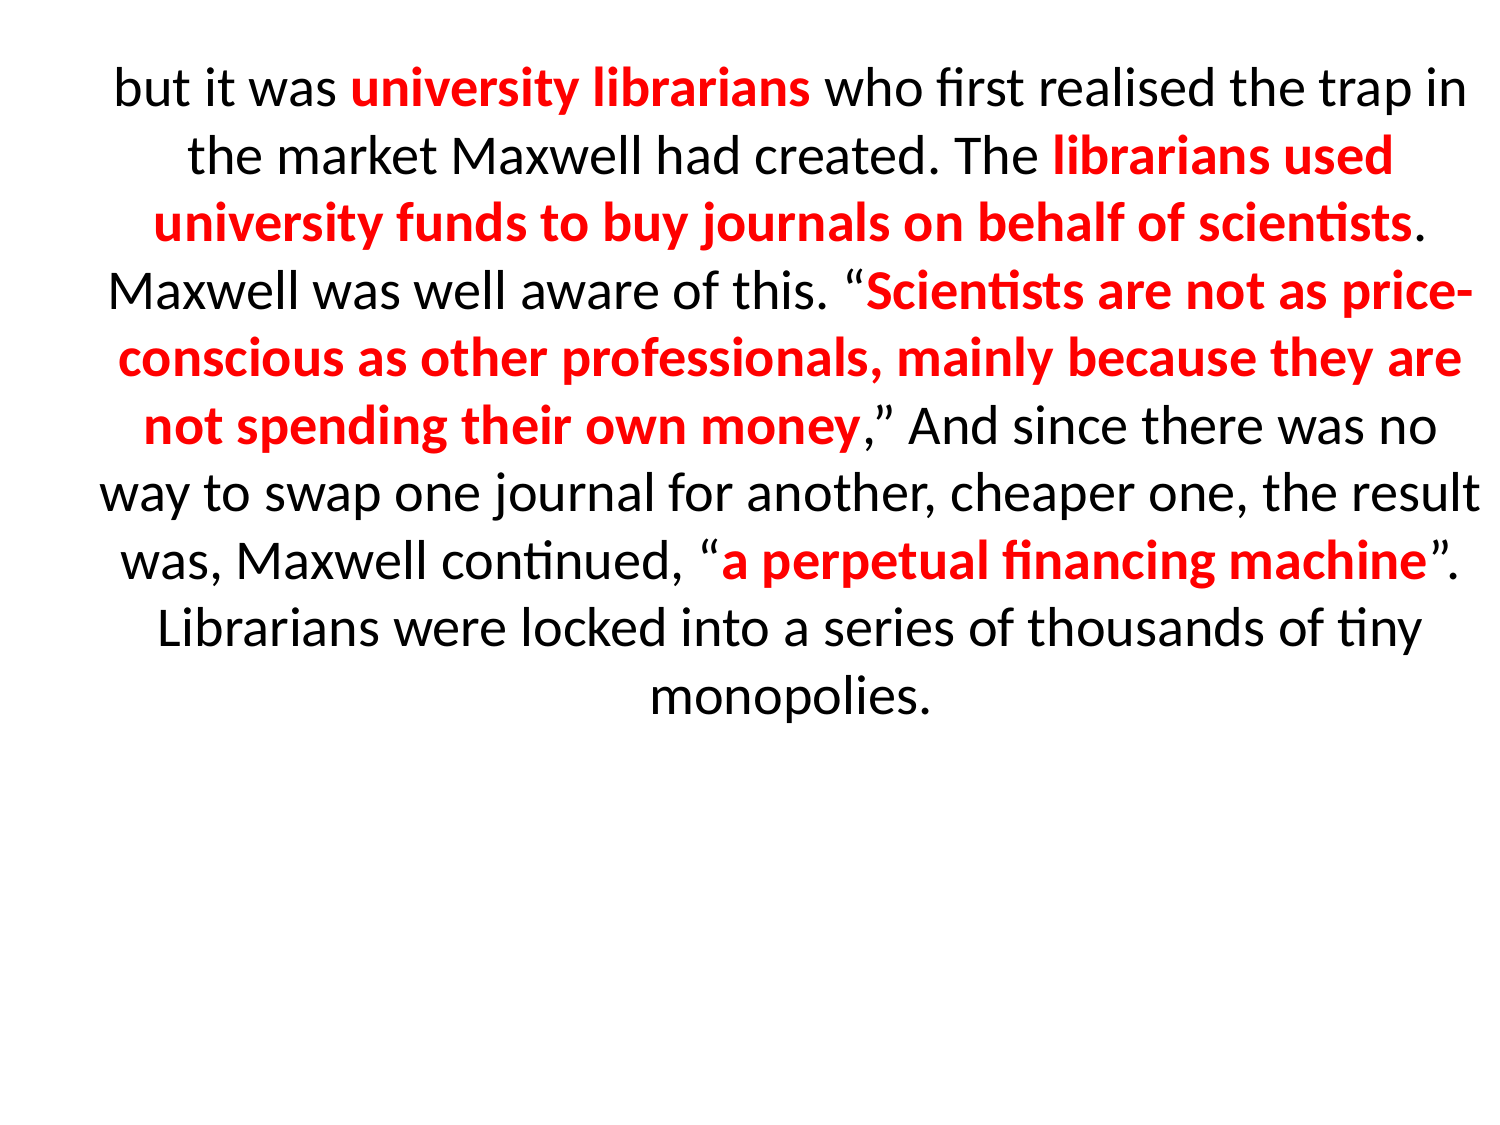

but it was university librarians who first realised the trap in the market Maxwell had created. The librarians used university funds to buy journals on behalf of scientists. Maxwell was well aware of this. “Scientists are not as price-conscious as other professionals, mainly because they are not spending their own money,” And since there was no way to swap one journal for another, cheaper one, the result was, Maxwell continued, “a perpetual financing machine”. Librarians were locked into a series of thousands of tiny monopolies.